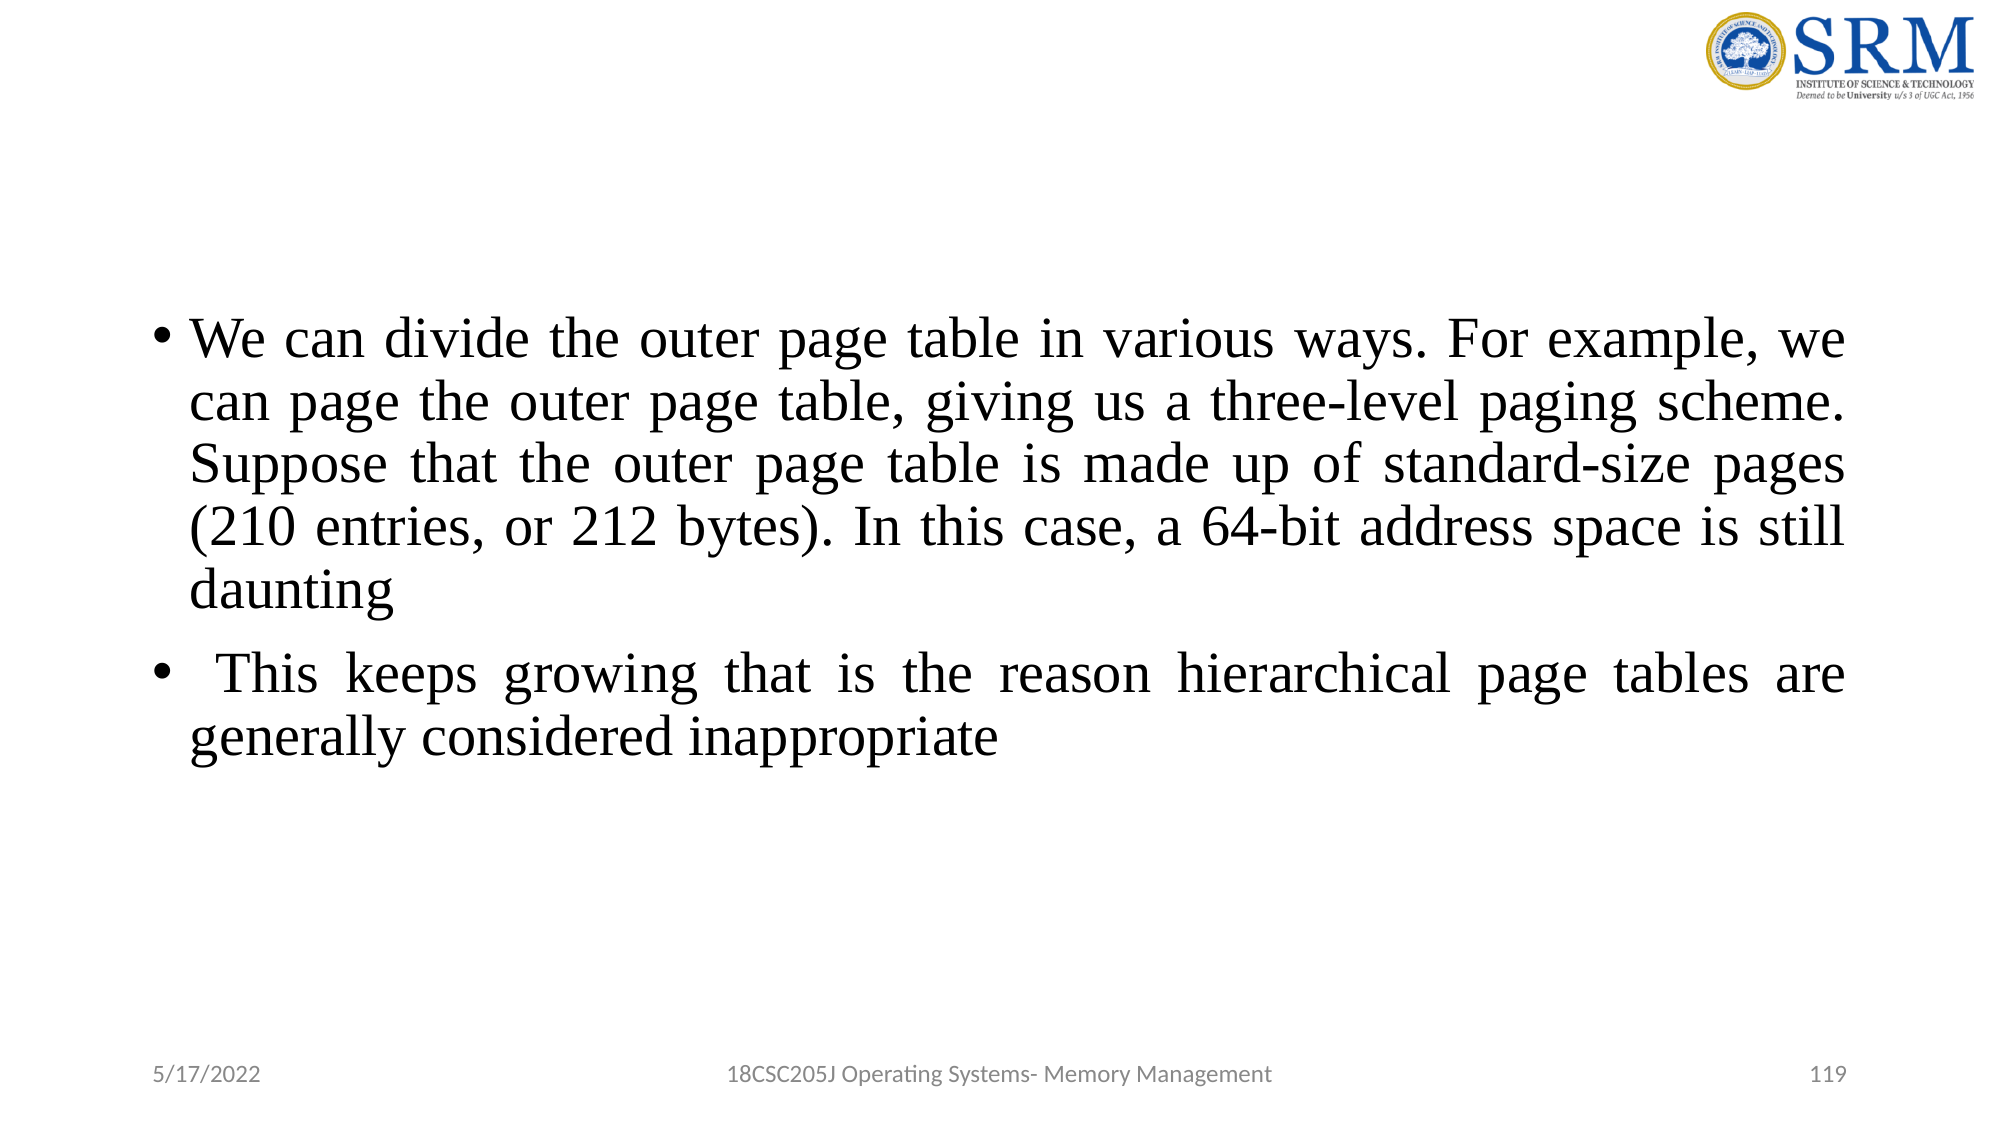

We can divide the outer page table in various ways. For example, we can page the outer page table, giving us a three-level paging scheme. Suppose that the outer page table is made up of standard-size pages (210 entries, or 212 bytes). In this case, a 64-bit address space is still daunting
 This keeps growing that is the reason hierarchical page tables are generally considered inappropriate
5/17/2022
18CSC205J Operating Systems- Memory Management
119